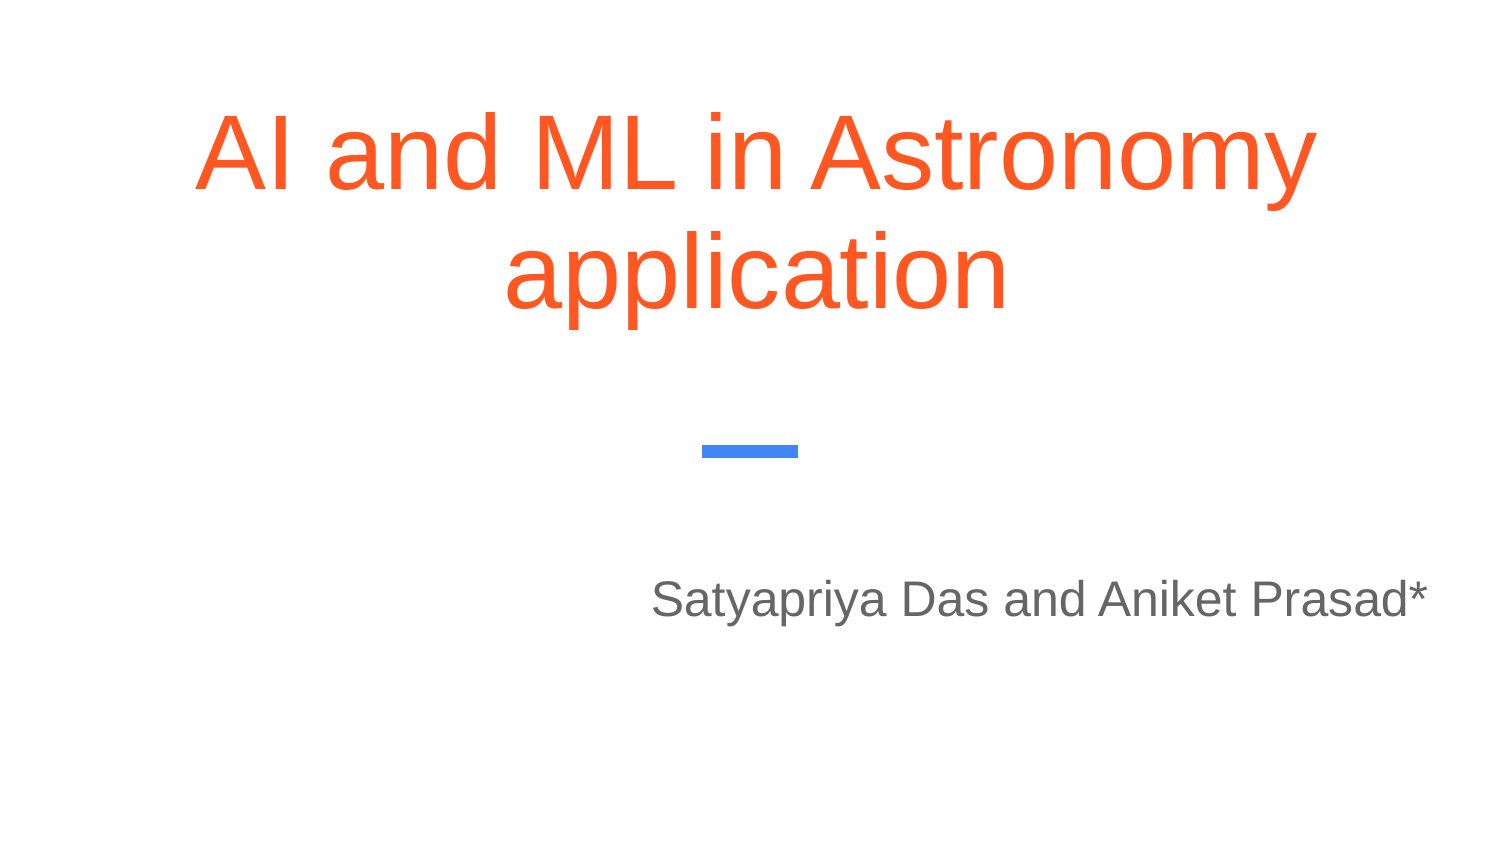

# AI and ML in Astronomy application
Satyapriya Das and Aniket Prasad*